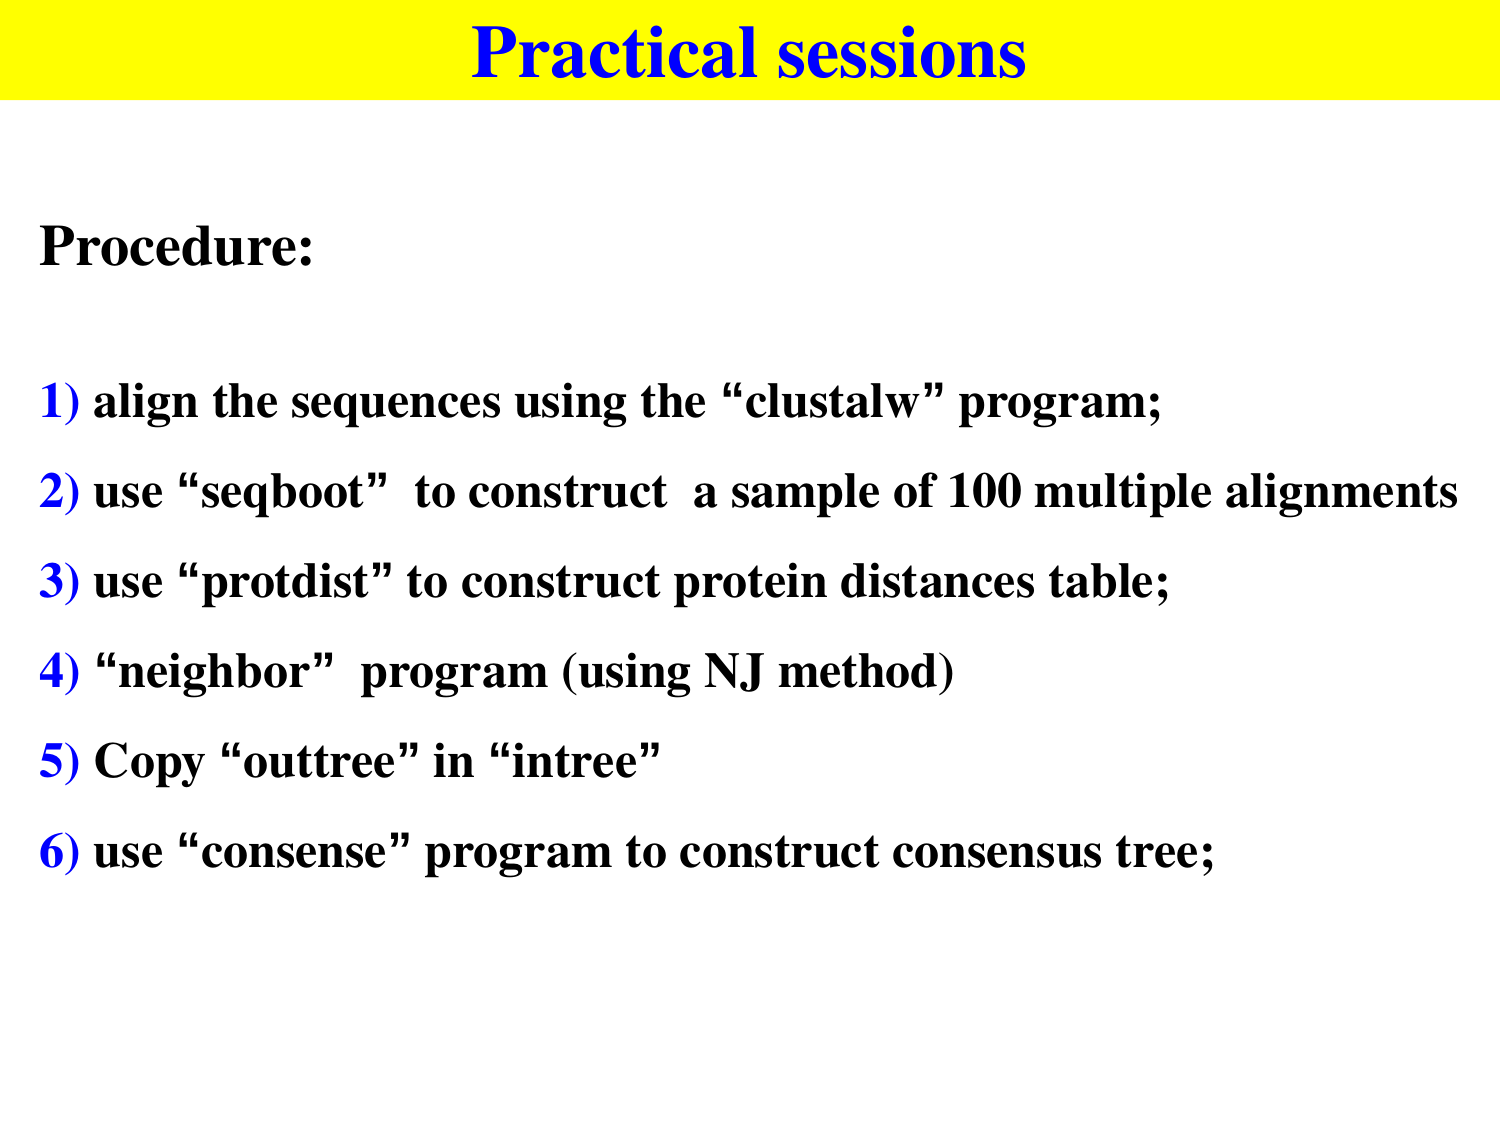

Practical sessions
Procedure:

1) align the sequences using the “clustalw” program;
2) use “seqboot”  to construct  a sample of 100 multiple alignments
3) use “protdist” to construct protein distances table;
4) “neighbor”  program (using NJ method)
5) Copy “outtree” in “intree”
6) use “consense” program to construct consensus tree;